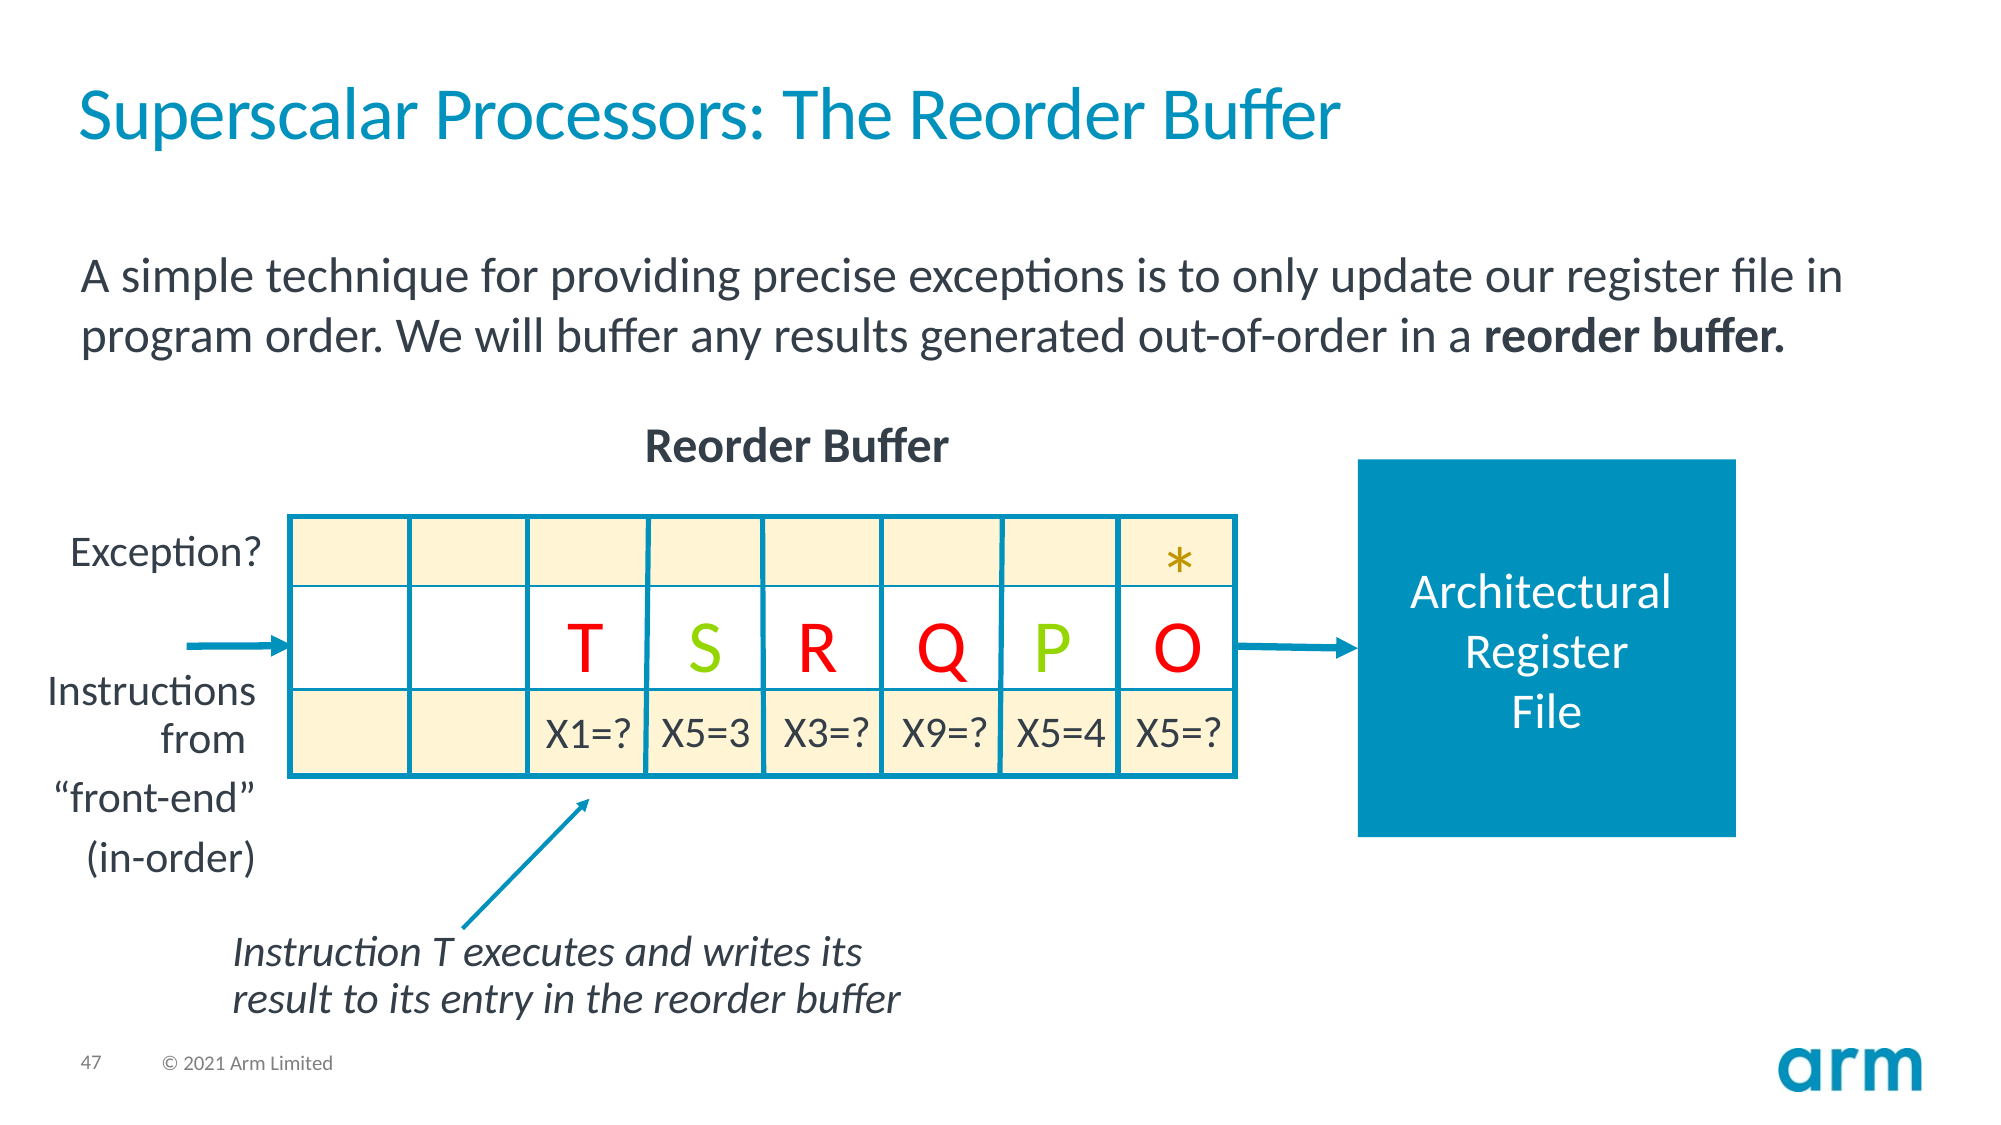

# Superscalar Processors: The Reorder Buffer
A simple technique for providing precise exceptions is to only update our register file in program order. We will buffer any results generated out-of-order in a reorder buffer.
Reorder Buffer
Architectural
Register
File

Exception?
*
T
S
R
Q
P
O
Instructions from
“front-end”
(in-order)

X5=3
X3=?
X9=?
X5=4
X5=?
X1=?
Instruction T executes and writes its result to its entry in the reorder buffer